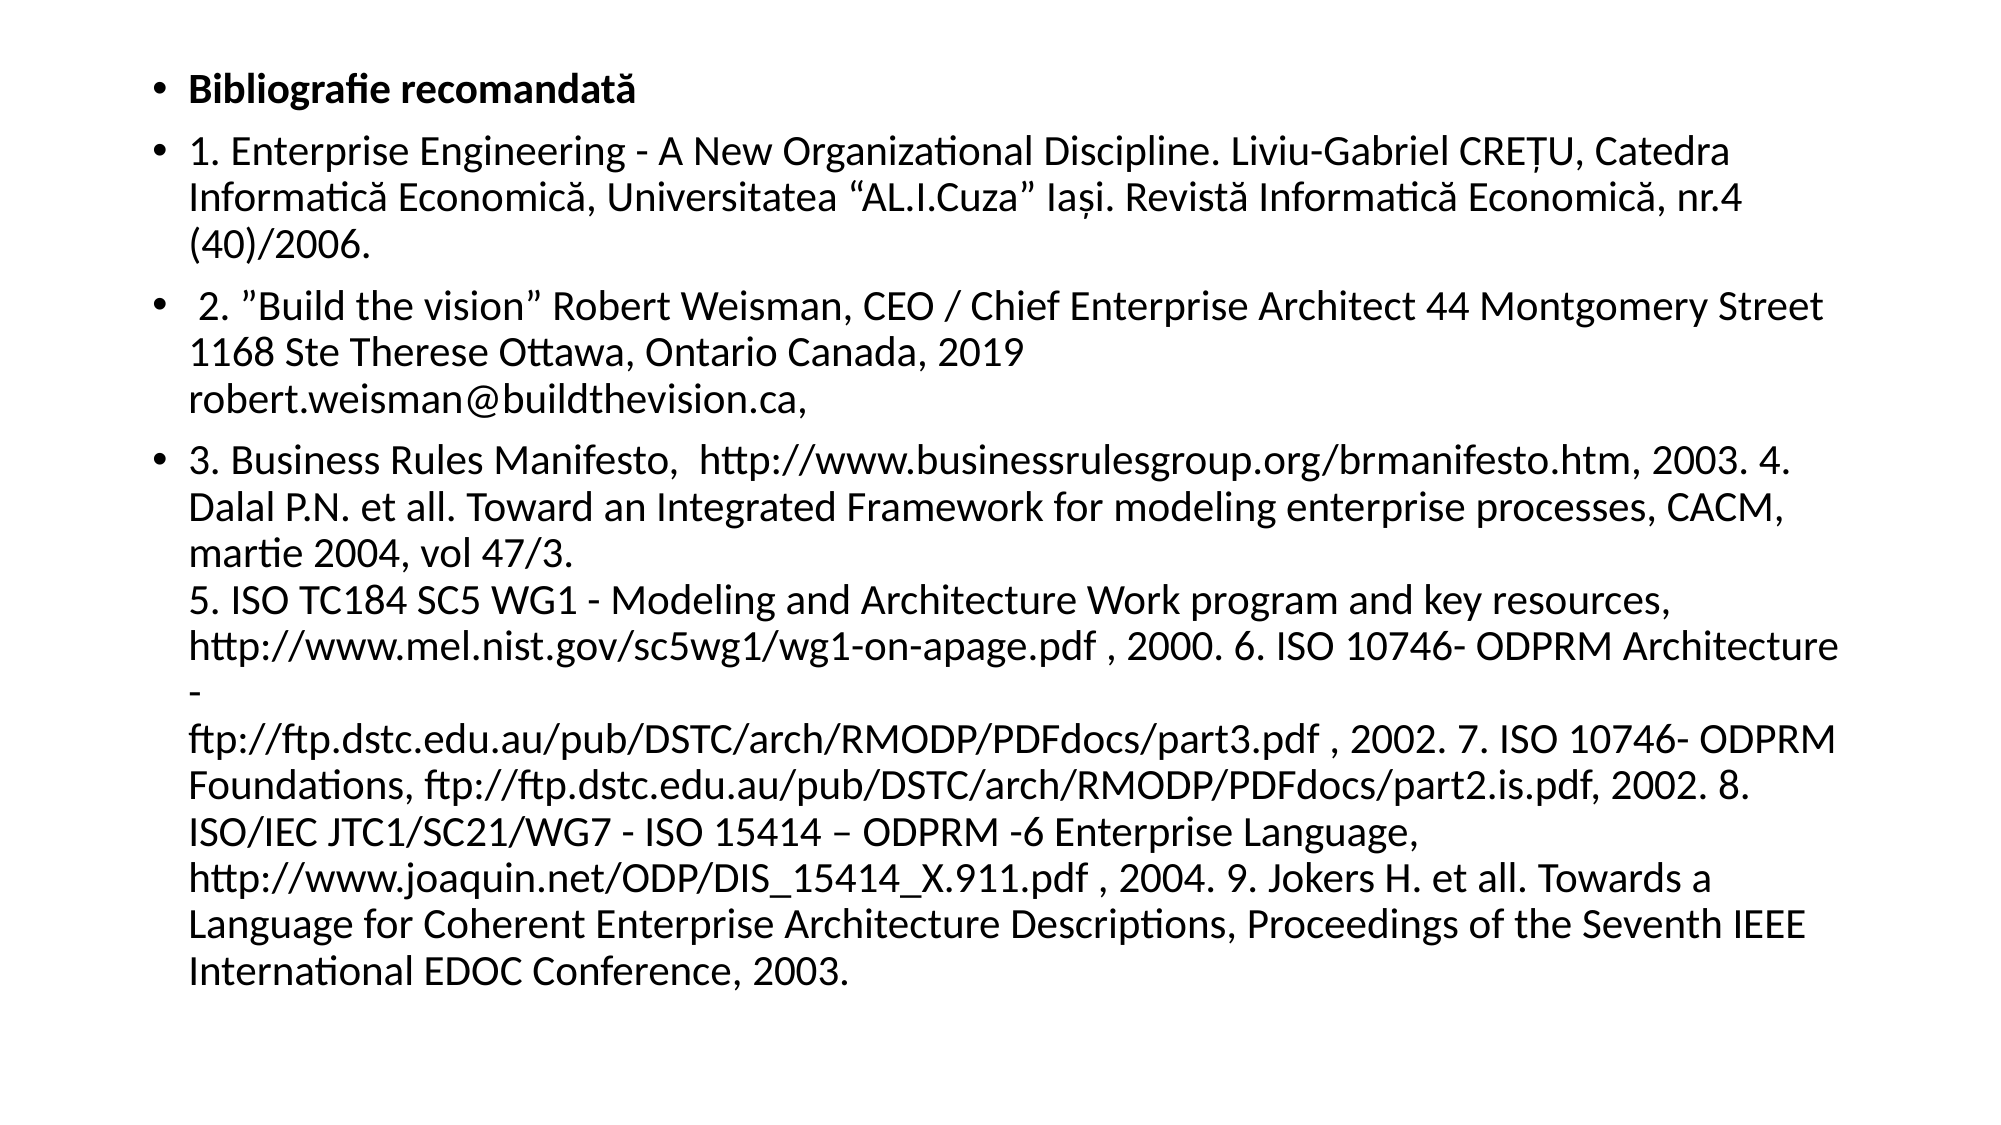

Bibliografie recomandată
1. Enterprise Engineering - A New Organizational Discipline. Liviu-Gabriel CREŢU, Catedra Informatică Economică, Universitatea “AL.I.Cuza” Iaşi. Revistă Informatică Economică, nr.4 (40)/2006.
 2. ”Build the vision” Robert Weisman, CEO / Chief Enterprise Architect 44 Montgomery Street 1168 Ste Therese Ottawa, Ontario Canada, 2019
robert.weisman@buildthevision.ca,
3. Business Rules Manifesto,  http://www.businessrulesgroup.org/brmanifesto.htm, 2003. 4. Dalal P.N. et all. Toward an Integrated Framework for modeling enterprise processes, CACM, martie 2004, vol 47/3.
5. ISO TC184 SC5 WG1 - Modeling and Architecture Work program and key resources,
http://www.mel.nist.gov/sc5wg1/wg1-on-apage.pdf , 2000. 6. ISO 10746- ODPRM Architecture -
ftp://ftp.dstc.edu.au/pub/DSTC/arch/RMODP/PDFdocs/part3.pdf , 2002. 7. ISO 10746- ODPRM Foundations, ftp://ftp.dstc.edu.au/pub/DSTC/arch/RMODP/PDFdocs/part2.is.pdf, 2002. 8. ISO/IEC JTC1/SC21/WG7 - ISO 15414 – ODPRM -6 Enterprise Language,
http://www.joaquin.net/ODP/DIS_15414_X.911.pdf , 2004. 9. Jokers H. et all. Towards a Language for Coherent Enterprise Architecture Descriptions, Proceedings of the Seventh IEEE International EDOC Conference, 2003.